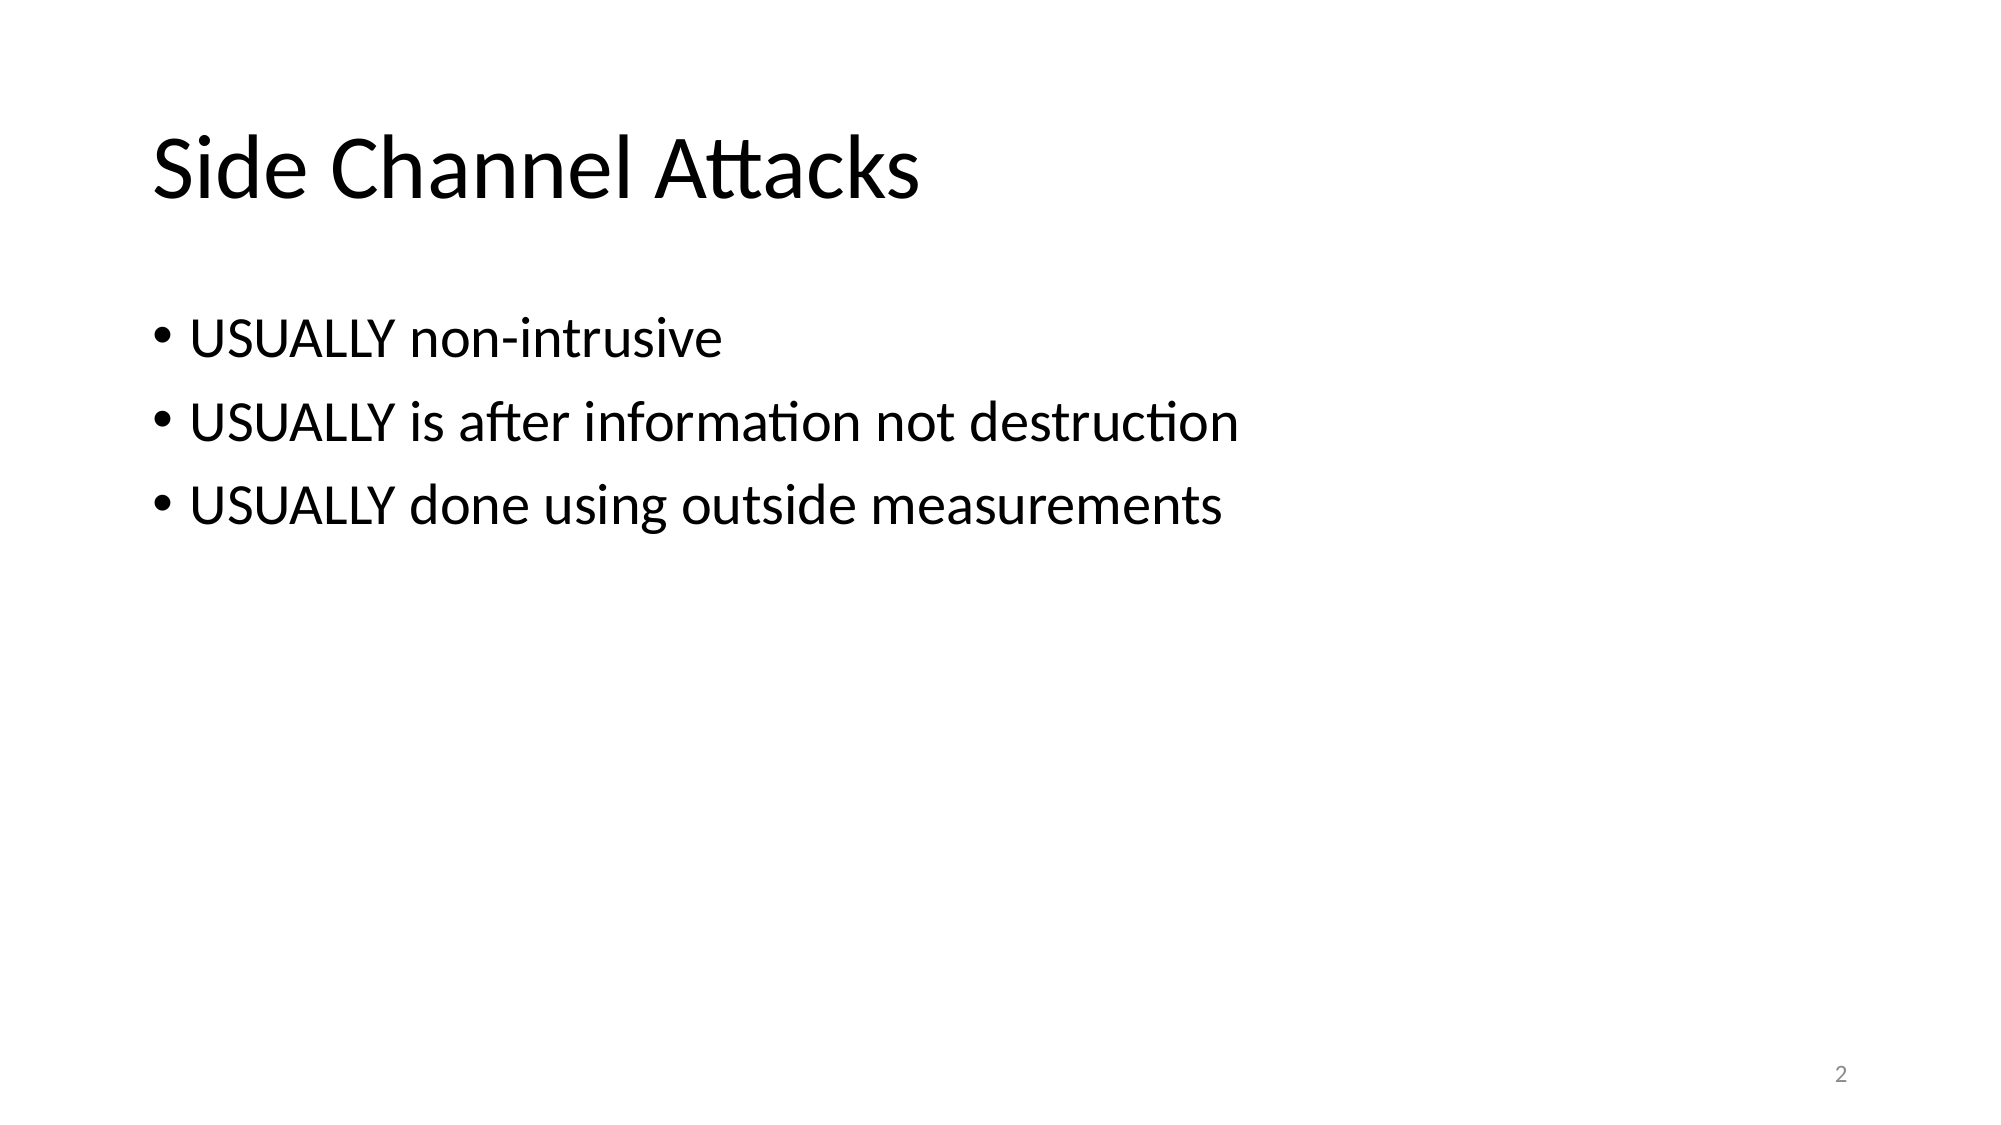

# Side Channel Attacks
USUALLY non-intrusive
USUALLY is after information not destruction
USUALLY done using outside measurements
2